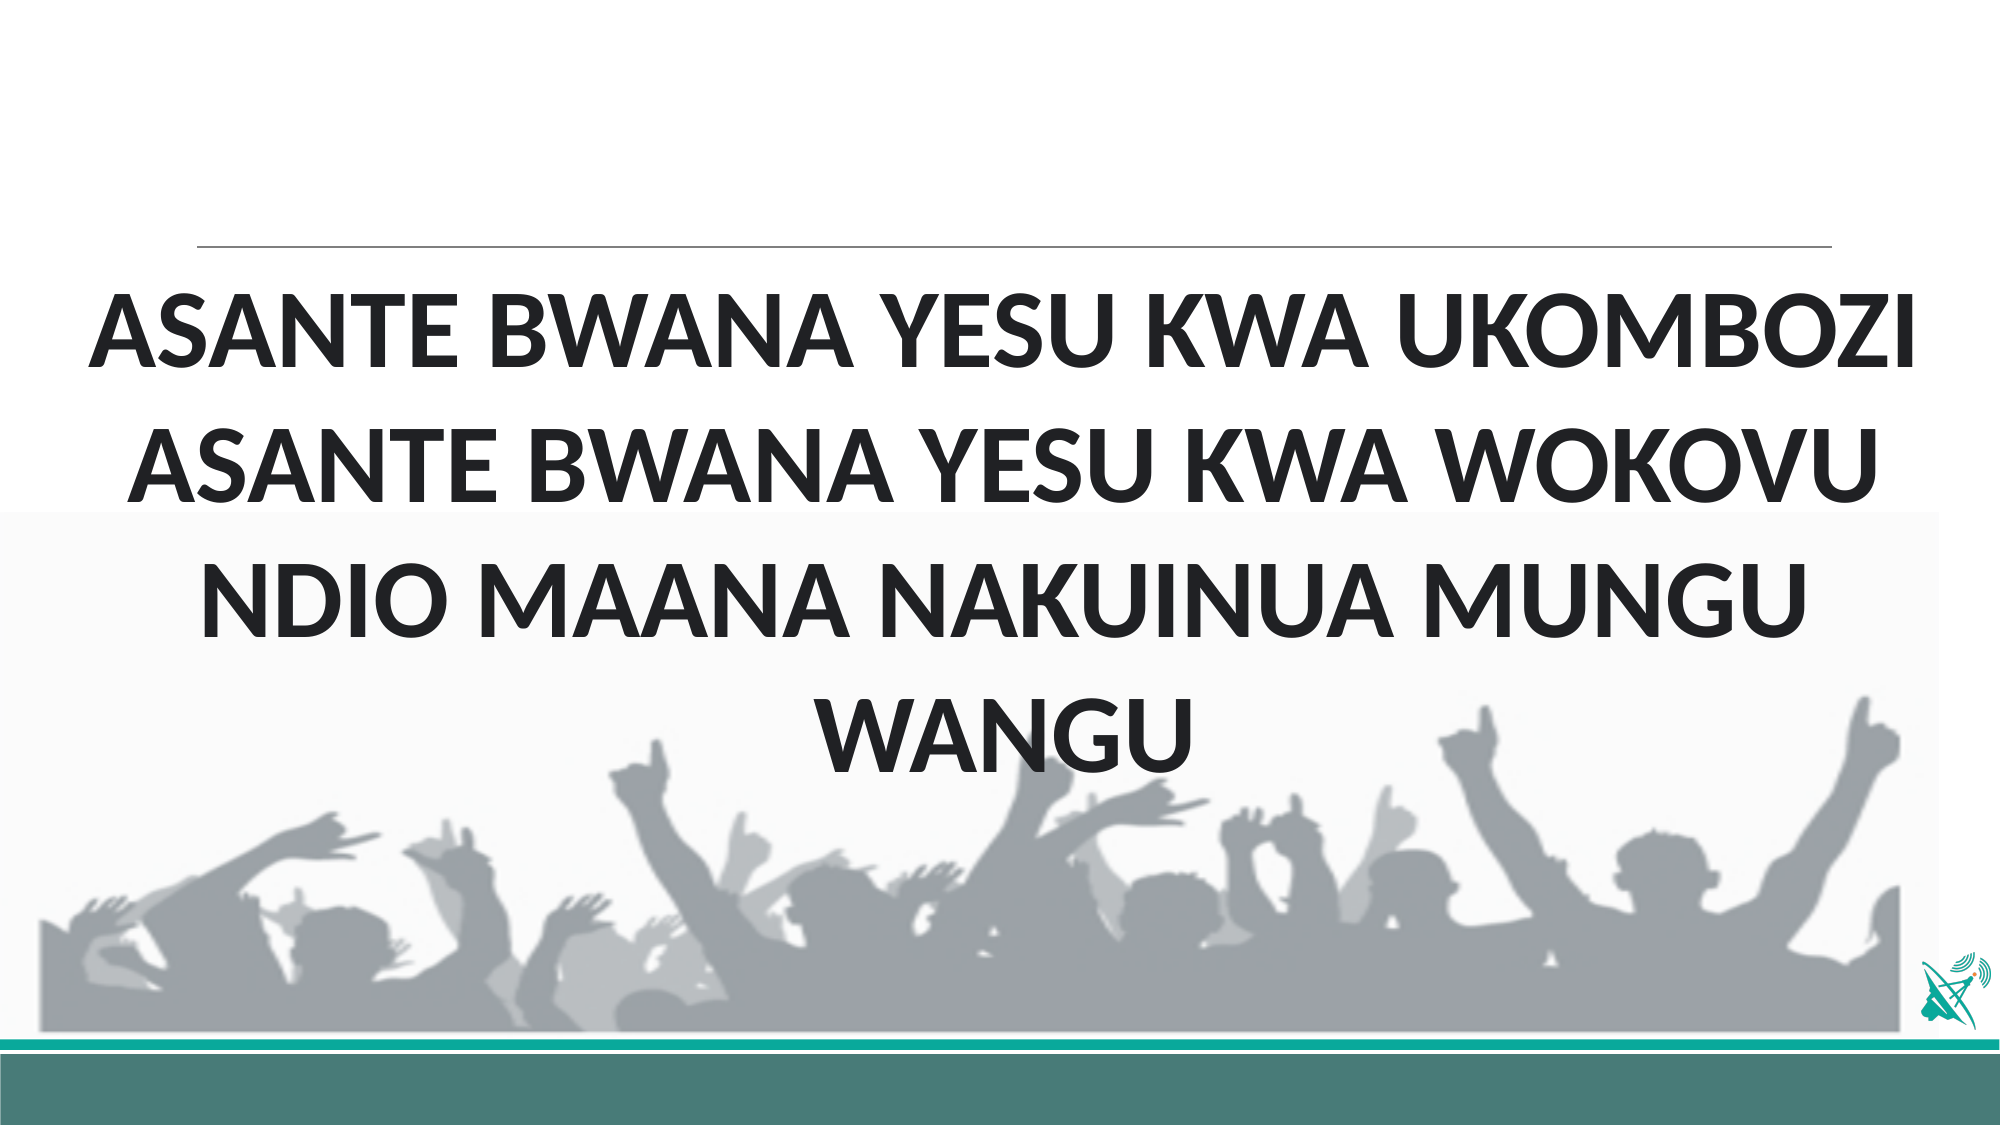

ASANTE BWANA YESU KWA UKOMBOZI
ASANTE BWANA YESU KWA WOKOVU
NDIO MAANA NAKUINUA MUNGU WANGU